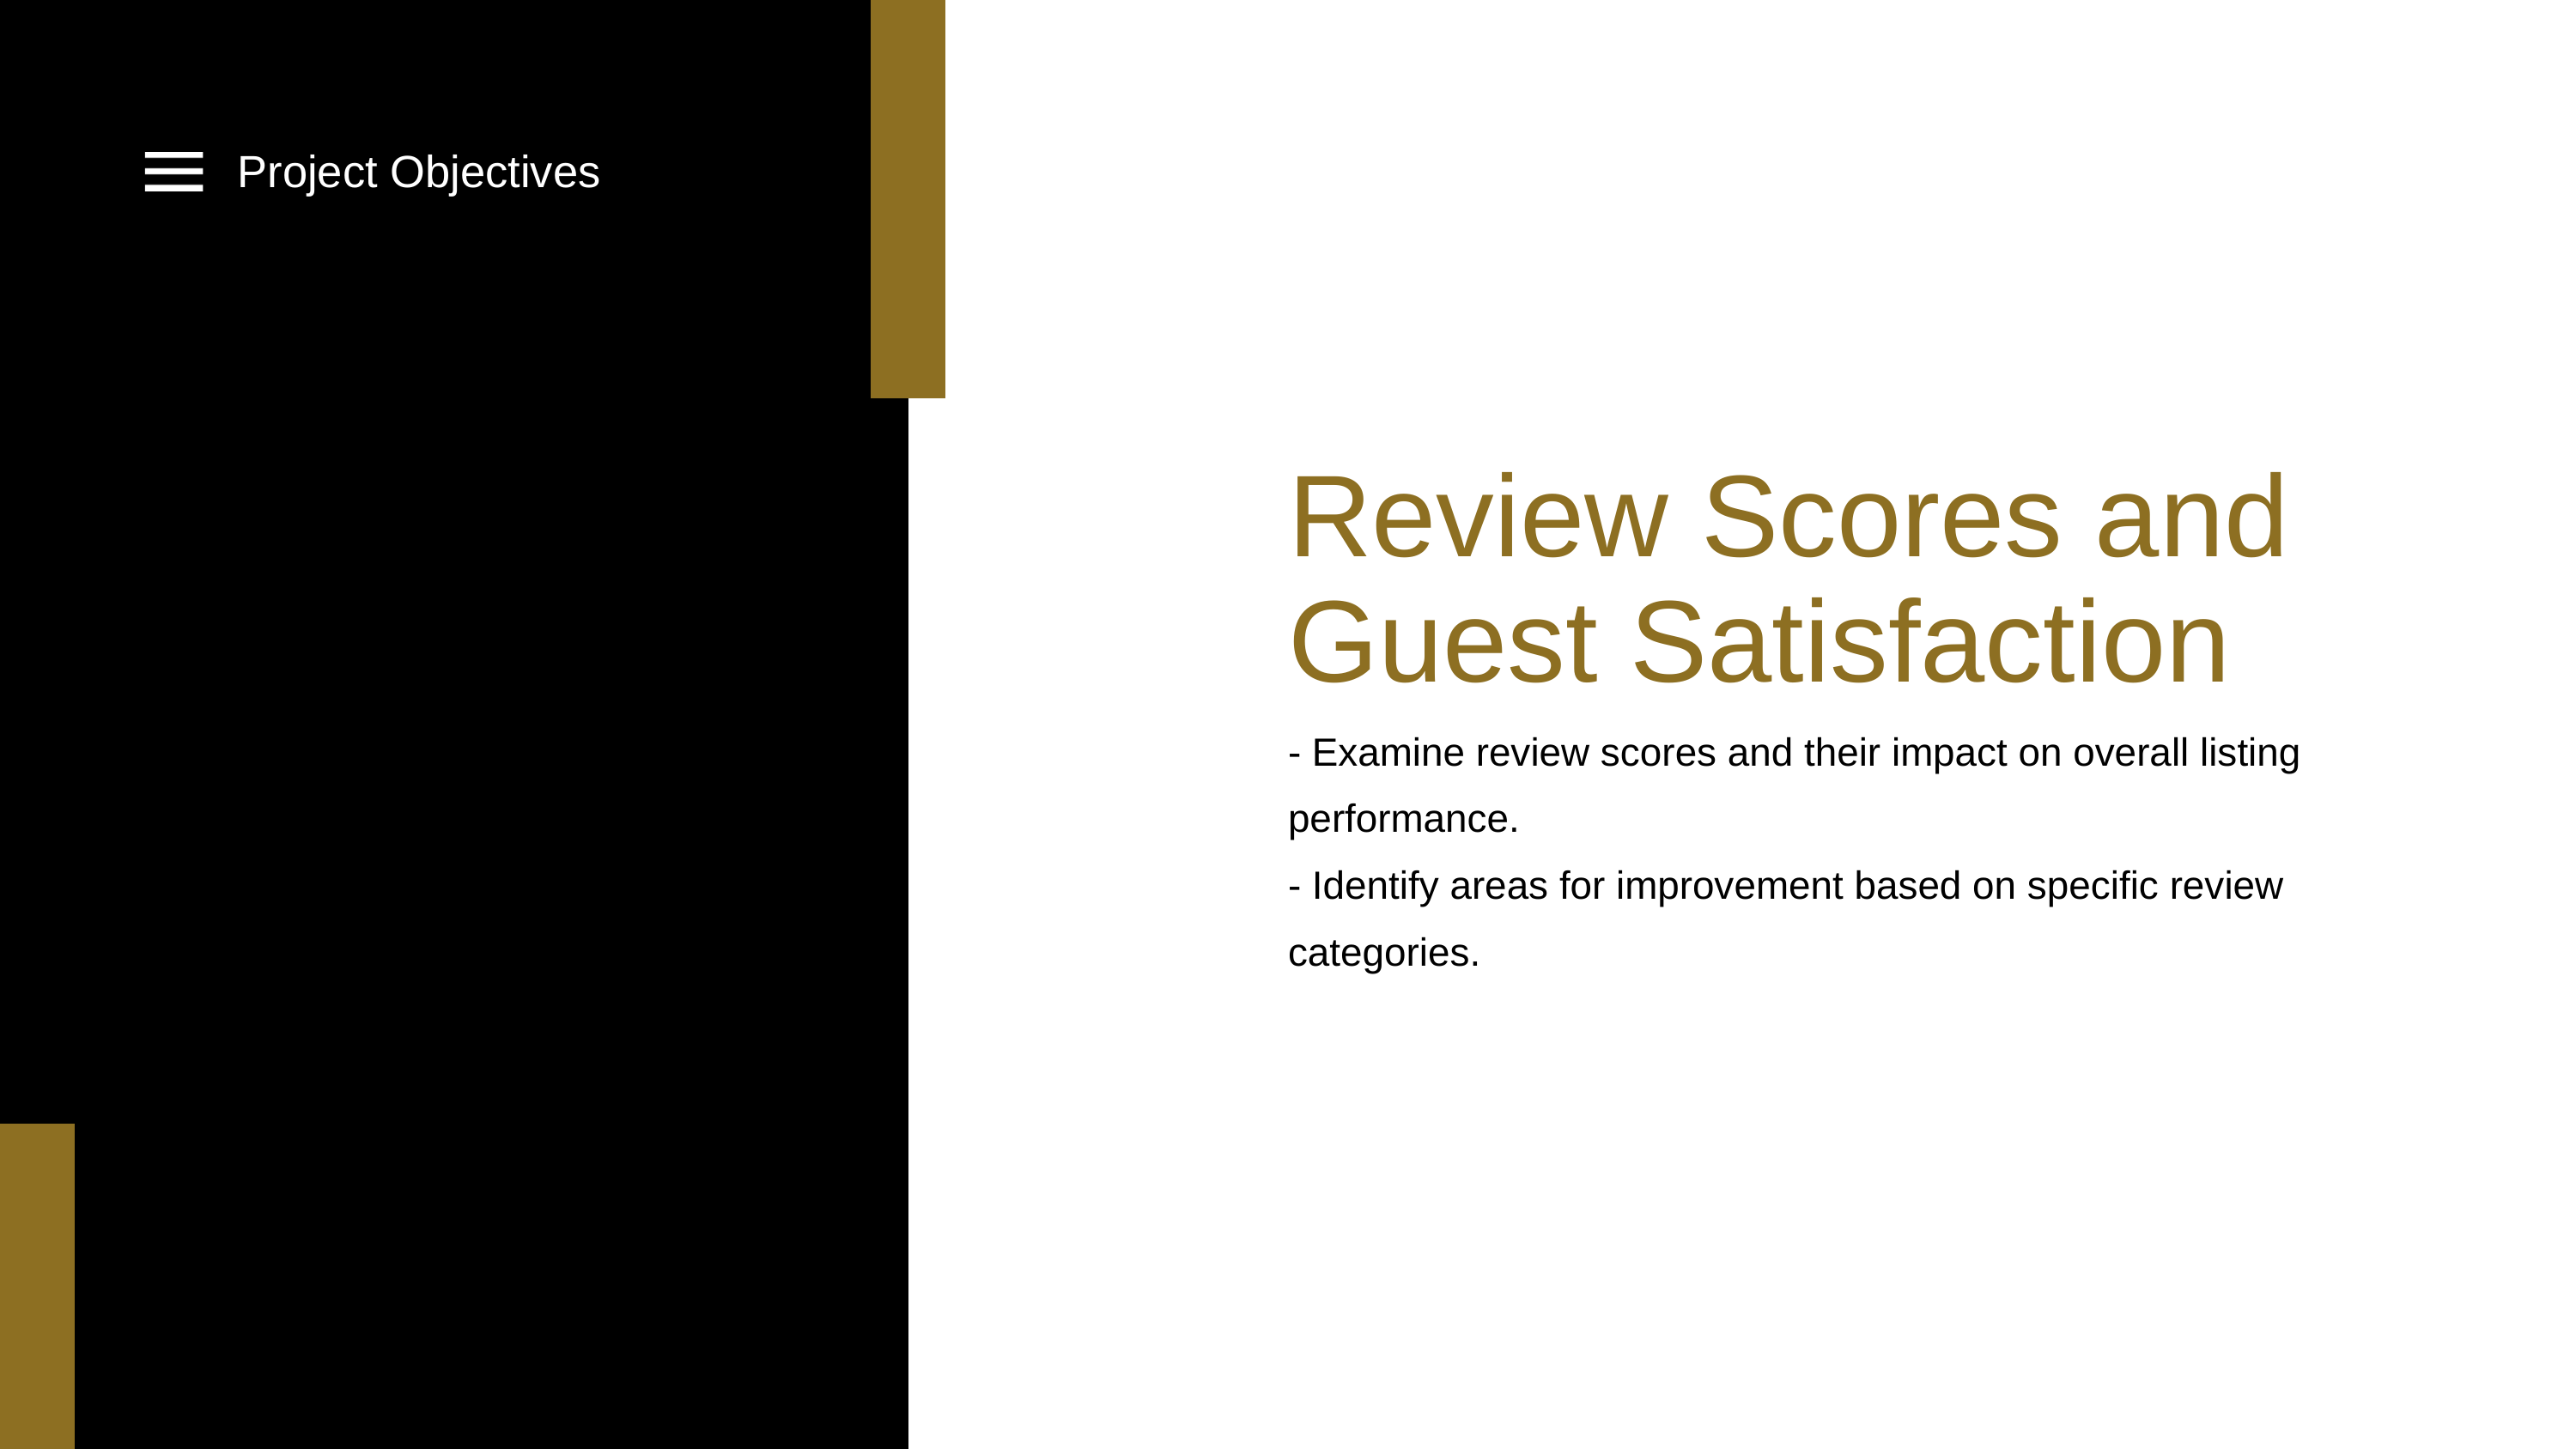

Project Objectives

Review Scores and Guest Satisfaction
- Examine review scores and their impact on overall listing performance.
- Identify areas for improvement based on specific review categories.